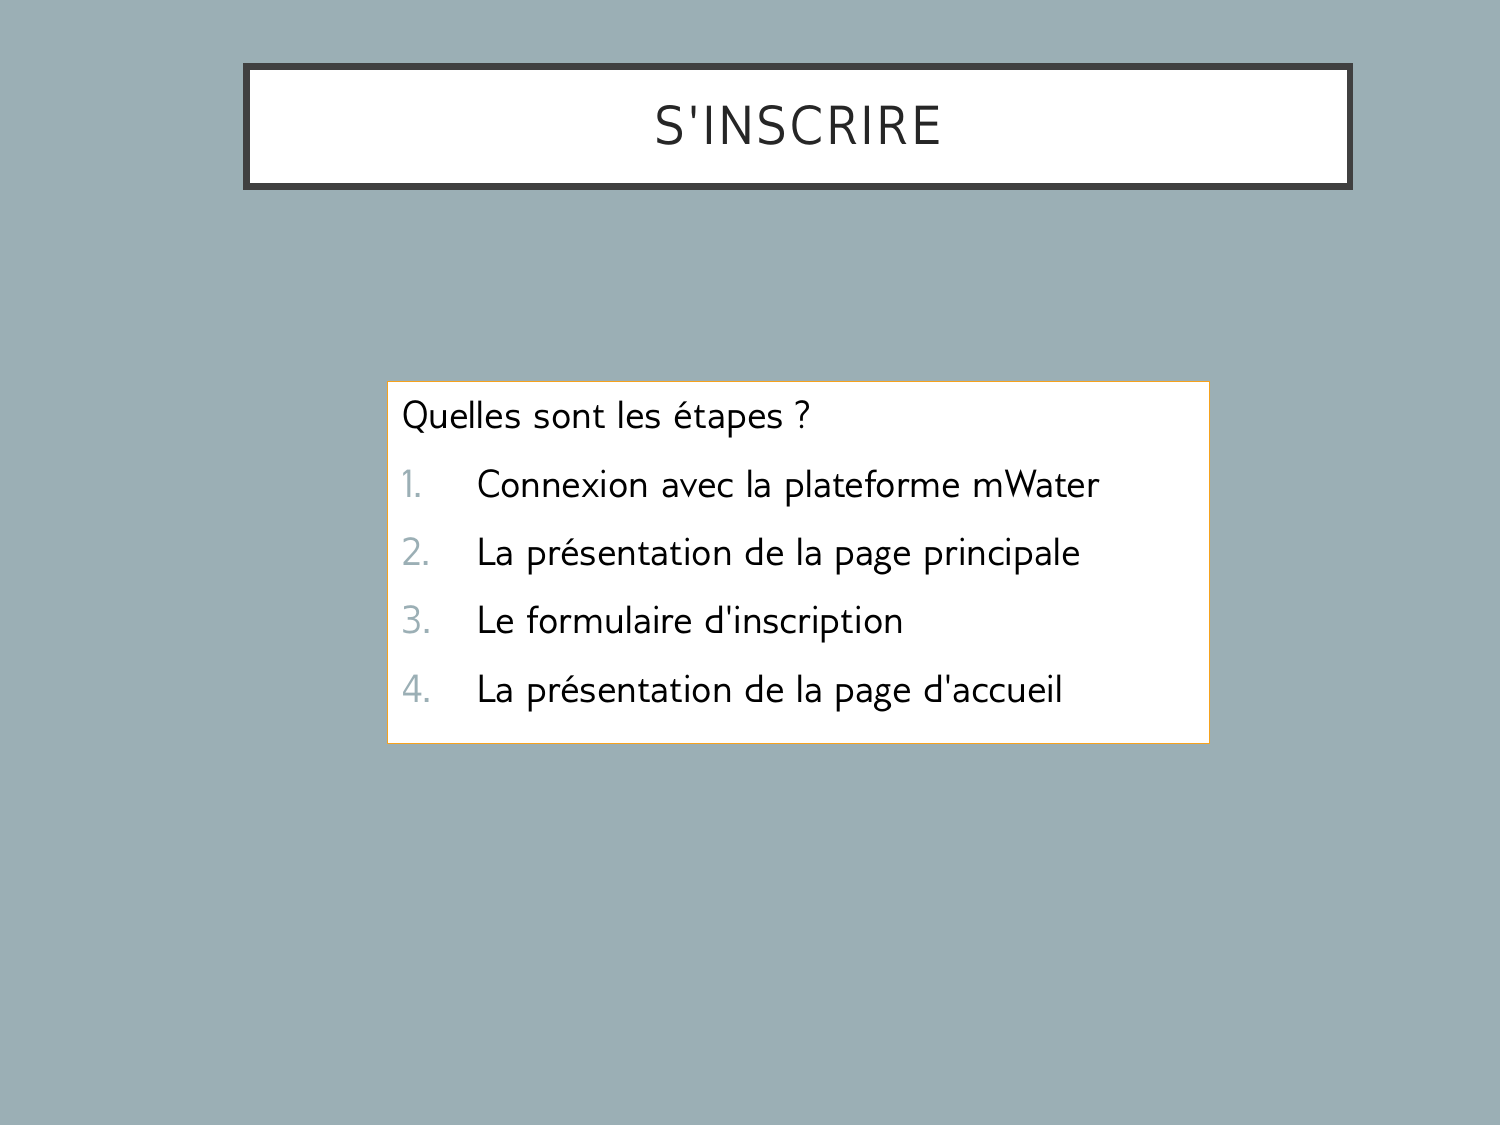

# S'INSCRIRE
Quelles sont les étapes ?
Connexion avec la plateforme mWater
La présentation de la page principale
Le formulaire d'inscription
La présentation de la page d'accueil